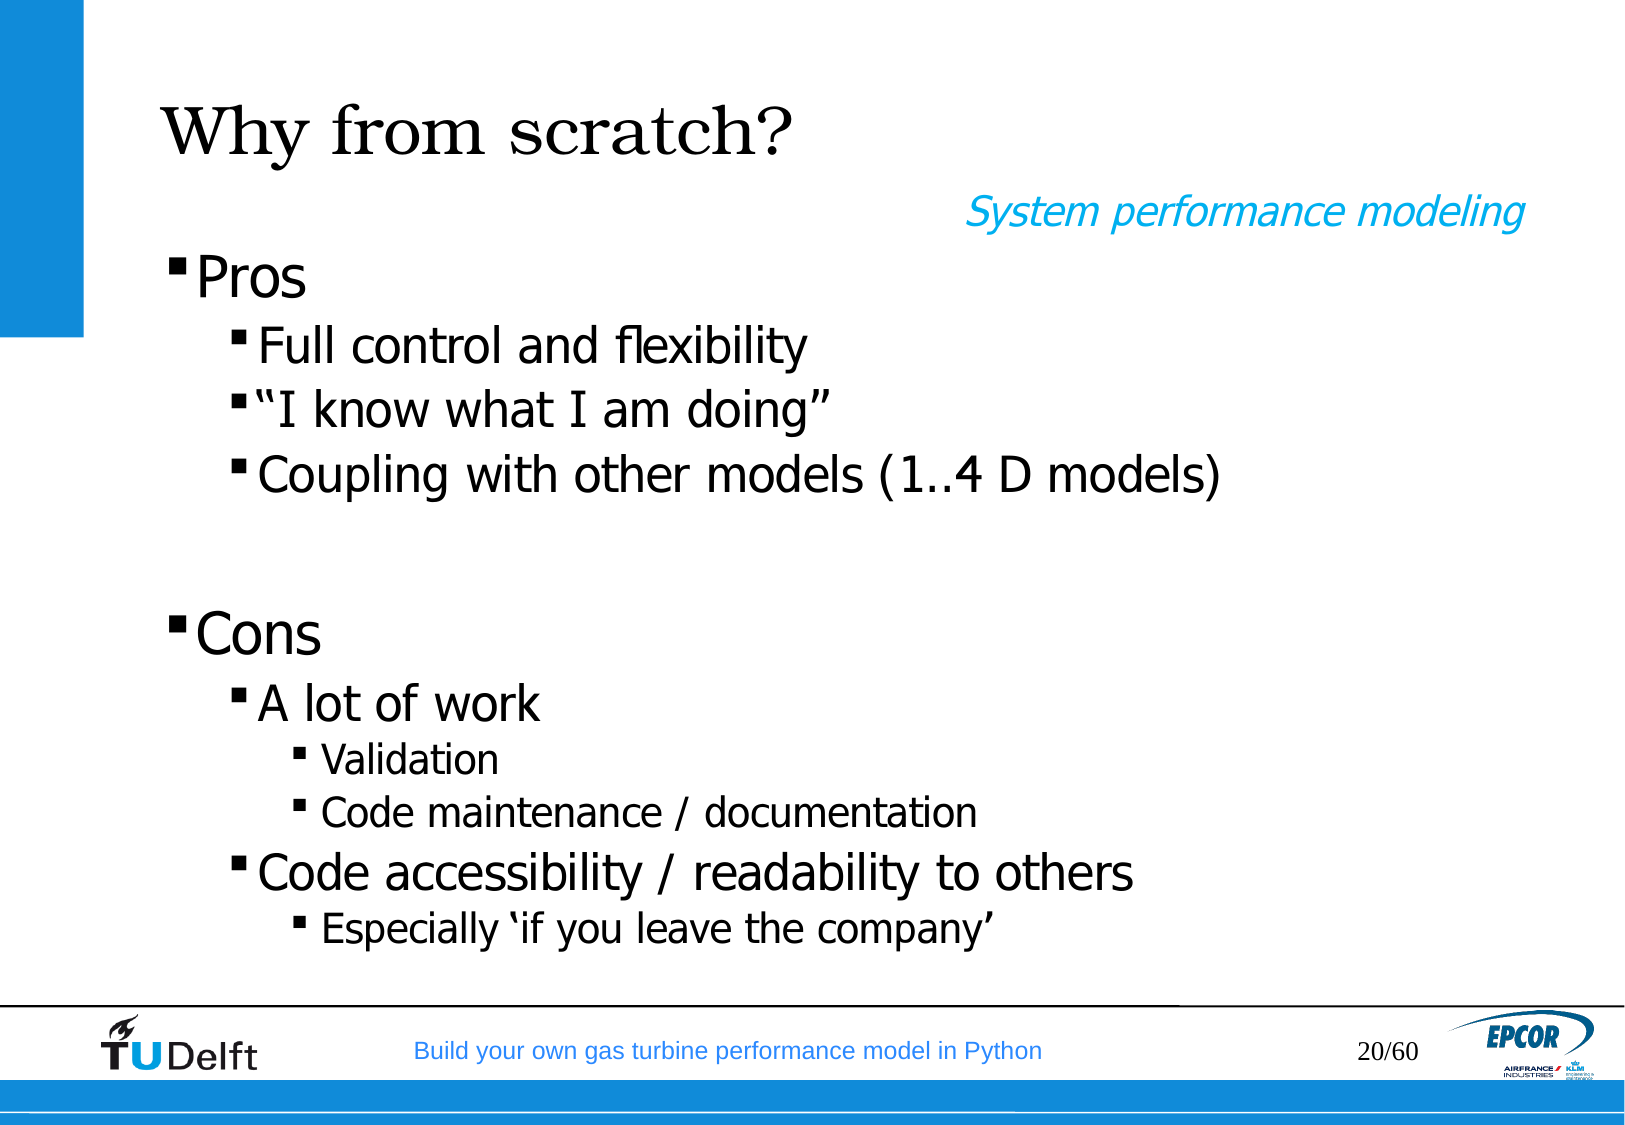

# Why from scratch?
System performance modeling
Pros
Full control and flexibility
“I know what I am doing”
Coupling with other models (1..4 D models)

Cons
A lot of work
Validation
Code maintenance / documentation
Code accessibility / readability to others
Especially ‘if you leave the company’